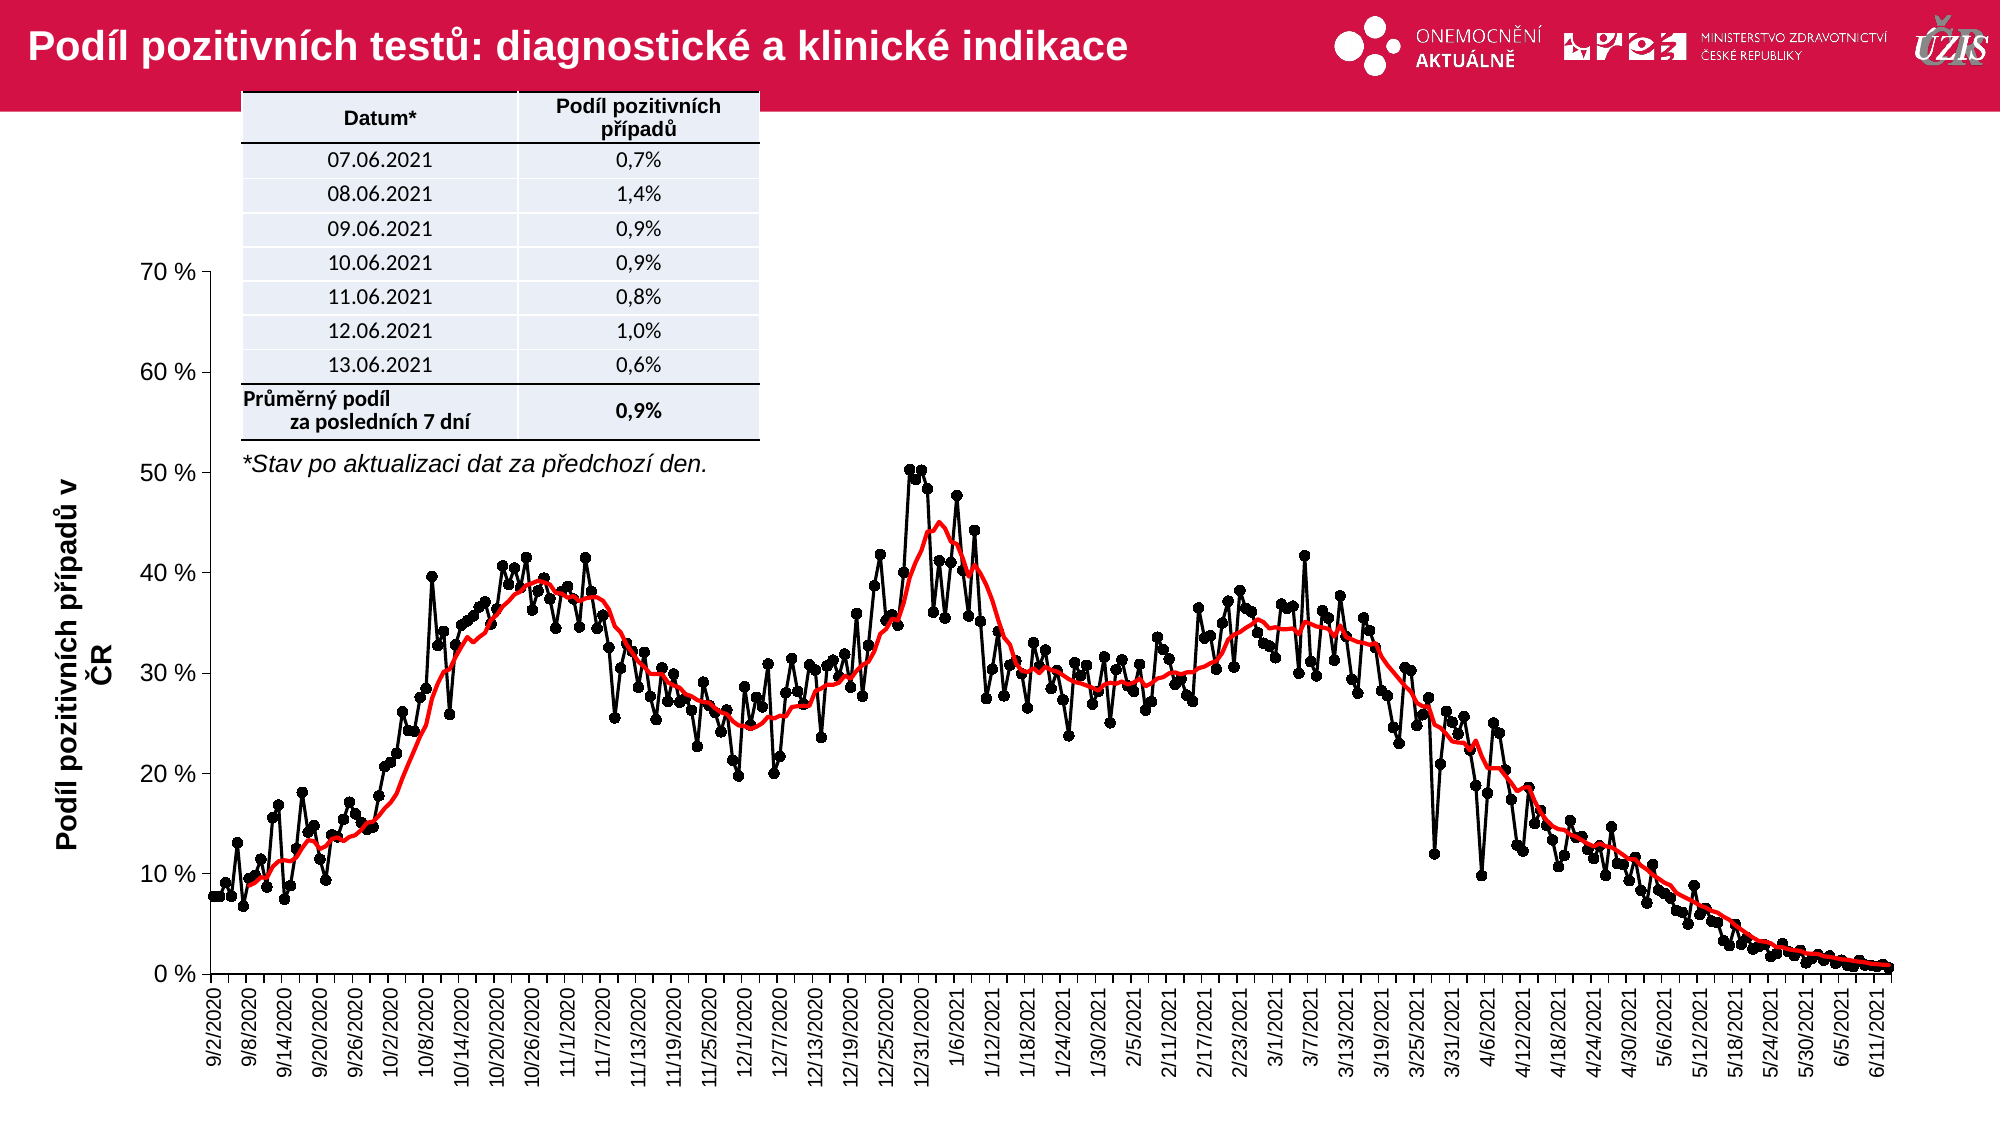

# Podíl pozitivních testů: diagnostické a klinické indikace
| Datum\* | Podíl pozitivních případů |
| --- | --- |
| 07.06.2021 | 0,7% |
| 08.06.2021 | 1,4% |
| 09.06.2021 | 0,9% |
| 10.06.2021 | 0,9% |
| 11.06.2021 | 0,8% |
| 12.06.2021 | 1,0% |
| 13.06.2021 | 0,6% |
| Průměrný podíl za posledních 7 dní | 0,9% |

### Chart

| Category |  |
|---|---|
| 44076 | 0.0777333817653469 |
| 44077 | 0.07717817304793488 |
| 44078 | 0.09112792297111416 |
| 44079 | 0.07757234726688103 |
| 44080 | 0.13089937666963491 |
| 44081 | 0.06775186977562693 |
| 44082 | 0.09568560444254592 |
| 44083 | 0.0986433662911014 |
| 44084 | 0.11461826790293944 |
| 44085 | 0.08690367669401398 |
| 44086 | 0.15590370653419947 |
| 44087 | 0.1685785536159601 |
| 44088 | 0.07460674157303371 |
| 44089 | 0.08835839404743451 |
| 44090 | 0.12513542795232935 |
| 44091 | 0.18121508379888268 |
| 44092 | 0.14159764894469676 |
| 44093 | 0.14795918367346939 |
| 44094 | 0.11468160377358491 |
| 44095 | 0.09373528026377767 |
| 44096 | 0.13882863340563992 |
| 44097 | 0.13673768459023786 |
| 44098 | 0.1542507513954487 |
| 44099 | 0.17142556105784426 |
| 44100 | 0.15977670488835244 |
| 44101 | 0.1513450292397661 |
| 44102 | 0.1441129461907299 |
| 44103 | 0.1467291045835107 |
| 44104 | 0.1777306468716861 |
| 44105 | 0.2069369809477284 |
| 44106 | 0.2112353109773574 |
| 44107 | 0.21999151703661812 |
| 44108 | 0.2613818960899839 |
| 44109 | 0.24260596974240153 |
| 44110 | 0.24212652648976218 |
| 44111 | 0.2758591285068645 |
| 44112 | 0.28452855245683933 |
| 44113 | 0.39627384296909657 |
| 44114 | 0.32748347957967716 |
| 44115 | 0.34183103833271306 |
| 44116 | 0.25892125892125895 |
| 44117 | 0.3283109156751164 |
| 44118 | 0.34791782343142696 |
| 44119 | 0.3521239038833846 |
| 44120 | 0.3569940476190476 |
| 44121 | 0.36587478346943825 |
| 44122 | 0.37093128390596747 |
| 44123 | 0.3490617723599507 |
| 44124 | 0.36410605030591436 |
| 44125 | 0.4069185252617205 |
| 44126 | 0.3883675780618023 |
| 44127 | 0.40471985872531707 |
| 44128 | 0.3850948033707865 |
| 44129 | 0.4152630665046015 |
| 44130 | 0.3630096085988817 |
| 44131 | 0.3820171438993252 |
| 44132 | 0.3948058878463112 |
| 44133 | 0.37412059217057275 |
| 44134 | 0.3448455915261823 |
| 44135 | 0.38155126009297774 |
| 44136 | 0.386411500778317 |
| 44137 | 0.3739665787159191 |
| 44138 | 0.3460141230254296 |
| 44139 | 0.4149654491609082 |
| 44140 | 0.3816072908036454 |
| 44141 | 0.34462970493877365 |
| 44142 | 0.35781425364758696 |
| 44143 | 0.3255985811409991 |
| 44144 | 0.2553785403050109 |
| 44145 | 0.30509596293845137 |
| 44146 | 0.329608621667612 |
| 44147 | 0.3217175256418424 |
| 44148 | 0.2858381323920986 |
| 44149 | 0.32085496920661755 |
| 44150 | 0.27688243064729195 |
| 44151 | 0.2535416498016676 |
| 44152 | 0.3054005934718101 |
| 44153 | 0.27193053639535825 |
| 44154 | 0.29917764354850446 |
| 44155 | 0.27104082718771383 |
| 44156 | 0.2751504729148753 |
| 44157 | 0.2630025820730358 |
| 44158 | 0.22691175158383153 |
| 44159 | 0.29103590393912976 |
| 44160 | 0.26794871794871794 |
| 44161 | 0.2609587562081624 |
| 44162 | 0.24148731938971404 |
| 44163 | 0.263218171406757 |
| 44164 | 0.21320017368649588 |
| 44165 | 0.1975010960105217 |
| 44166 | 0.2864487341158211 |
| 44167 | 0.24798349277809043 |
| 44168 | 0.2759375 |
| 44169 | 0.26637977407208174 |
| 44170 | 0.3091343503032531 |
| 44171 | 0.2001527883880825 |
| 44172 | 0.2170505591130651 |
| 44173 | 0.2803746063318415 |
| 44174 | 0.3146131805157593 |
| 44175 | 0.2817887011435399 |
| 44176 | 0.2690465152217586 |
| 44177 | 0.30836665641341127 |
| 44178 | 0.30308422301304866 |
| 44179 | 0.2358621889681573 |
| 44180 | 0.3072923792584485 |
| 44181 | 0.31301048298925976 |
| 44182 | 0.29653808110781404 |
| 44183 | 0.31908886750080206 |
| 44184 | 0.2860767522993974 |
| 44185 | 0.35940366972477067 |
| 44186 | 0.27694871051869024 |
| 44187 | 0.3276994777921276 |
| 44188 | 0.38708704178609143 |
| 44189 | 0.41828087167070216 |
| 44190 | 0.3524296675191816 |
| 44191 | 0.35822376581493426 |
| 44192 | 0.3478630661280034 |
| 44193 | 0.4005119325453587 |
| 44194 | 0.502913914636177 |
| 44195 | 0.4930868167202572 |
| 44196 | 0.5022761760242792 |
| 44197 | 0.4838255977496484 |
| 44198 | 0.36076861489191353 |
| 44199 | 0.4120634920634921 |
| 44200 | 0.35488950120901985 |
| 44201 | 0.4102737259139204 |
| 44202 | 0.4770859518514938 |
| 44203 | 0.40242910864925296 |
| 44204 | 0.35698746503677614 |
| 44205 | 0.4423783783783784 |
| 44206 | 0.3515737502571487 |
| 44207 | 0.2747016857124818 |
| 44208 | 0.30409495548961424 |
| 44209 | 0.3417882054533925 |
| 44210 | 0.2773818181818182 |
| 44211 | 0.3080360259722125 |
| 44212 | 0.3122000872473462 |
| 44213 | 0.2994620442319187 |
| 44214 | 0.26532072172323345 |
| 44215 | 0.33036419797428346 |
| 44216 | 0.30662983425414364 |
| 44217 | 0.32308517293770667 |
| 44218 | 0.28455876994826207 |
| 44219 | 0.3025325119780972 |
| 44220 | 0.27335075114304375 |
| 44221 | 0.23751240489579886 |
| 44222 | 0.3105193661971831 |
| 44223 | 0.29743739505001093 |
| 44224 | 0.3078059591233686 |
| 44225 | 0.2691174303816119 |
| 44226 | 0.28167045255984624 |
| 44227 | 0.31619447359216507 |
| 44228 | 0.25045856261464067 |
| 44229 | 0.30348509993506023 |
| 44230 | 0.3133281371784879 |
| 44231 | 0.2873395341686525 |
| 44232 | 0.2818558531892852 |
| 44233 | 0.3089458496010864 |
| 44234 | 0.26312130691692737 |
| 44235 | 0.27168636072181 |
| 44236 | 0.33591600289645185 |
| 44237 | 0.32350352112676056 |
| 44238 | 0.3141341417203486 |
| 44239 | 0.28856977918891613 |
| 44240 | 0.2940827524840575 |
| 44241 | 0.2780984719864177 |
| 44242 | 0.2716739588397342 |
| 44243 | 0.36501368642179643 |
| 44244 | 0.335032872668724 |
| 44245 | 0.3373372107725376 |
| 44246 | 0.3038502171616387 |
| 44247 | 0.34992458521870284 |
| 44248 | 0.3717688062735986 |
| 44249 | 0.3061731712232149 |
| 44250 | 0.3825343577534899 |
| 44251 | 0.36466826538768987 |
| 44252 | 0.36108705067128627 |
| 44253 | 0.34031654971059777 |
| 44254 | 0.3299098721442046 |
| 44255 | 0.3269717176362382 |
| 44256 | 0.31536221106773255 |
| 44257 | 0.36882370139362636 |
| 44258 | 0.36449801679287075 |
| 44259 | 0.3668081093823668 |
| 44260 | 0.29993461093506363 |
| 44261 | 0.4170285714285714 |
| 44262 | 0.31155895297660413 |
| 44263 | 0.29723039871554724 |
| 44264 | 0.362368949364265 |
| 44265 | 0.3548529007423701 |
| 44266 | 0.31292347858519304 |
| 44267 | 0.3771316745876433 |
| 44268 | 0.3367121507472385 |
| 44269 | 0.29392298435619735 |
| 44270 | 0.2800189843379212 |
| 44271 | 0.35505445075757575 |
| 44272 | 0.3423104181431609 |
| 44273 | 0.3254183950793878 |
| 44274 | 0.282520757930594 |
| 44275 | 0.2775582504428396 |
| 44276 | 0.24600638977635783 |
| 44277 | 0.2299778410889522 |
| 44278 | 0.3056754282725252 |
| 44279 | 0.3027845777233782 |
| 44280 | 0.24777265745007682 |
| 44281 | 0.2585017449882315 |
| 44282 | 0.2754702194357367 |
| 44283 | 0.11980376968758069 |
| 44284 | 0.209375 |
| 44285 | 0.26205083260297984 |
| 44286 | 0.2511590077267182 |
| 44287 | 0.23934276586033776 |
| 44288 | 0.2568079350766456 |
| 44289 | 0.2233910891089109 |
| 44290 | 0.18802062673542244 |
| 44291 | 0.09824382794604225 |
| 44292 | 0.18043959788720396 |
| 44293 | 0.25031162355874104 |
| 44294 | 0.2402019002375297 |
| 44295 | 0.20358306188925082 |
| 44296 | 0.1740571902196436 |
| 44297 | 0.12866015971606035 |
| 44298 | 0.12262066621346022 |
| 44299 | 0.18631112655259272 |
| 44300 | 0.150120831319478 |
| 44301 | 0.1632867132867133 |
| 44302 | 0.1482202128877189 |
| 44303 | 0.13376455368693402 |
| 44304 | 0.10707547169811321 |
| 44305 | 0.11829025844930417 |
| 44306 | 0.15304264494489697 |
| 44307 | 0.13616219809439398 |
| 44308 | 0.13745144718706928 |
| 44309 | 0.12409208420534286 |
| 44310 | 0.11519099792715427 |
| 44311 | 0.12792792792792793 |
| 44312 | 0.09840755220749499 |
| 44313 | 0.14676781002638523 |
| 44314 | 0.11026380873866447 |
| 44315 | 0.10924268086135978 |
| 44316 | 0.09317322659550811 |
| 44317 | 0.116551357104843 |
| 44318 | 0.08360836083608361 |
| 44319 | 0.07097865939644636 |
| 44320 | 0.10922704250165162 |
| 44321 | 0.08389071533839701 |
| 44322 | 0.0804333970681963 |
| 44323 | 0.0758082497212932 |
| 44324 | 0.06334501752628943 |
| 44325 | 0.06170212765957447 |
| 44326 | 0.05003868970853753 |
| 44327 | 0.08847836655323287 |
| 44328 | 0.059285533316442866 |
| 44329 | 0.06574640671694891 |
| 44330 | 0.0528840085826076 |
| 44331 | 0.05131922296317773 |
| 44332 | 0.033406352683461114 |
| 44333 | 0.02858181818181818 |
| 44334 | 0.04970701151747828 |
| 44335 | 0.02998274374460742 |
| 44336 | 0.03673527730131504 |
| 44337 | 0.02515991471215352 |
| 44338 | 0.027786259541984732 |
| 44339 | 0.029411764705882353 |
| 44340 | 0.017564221603218817 |
| 44341 | 0.02074509464949434 |
| 44342 | 0.03044341495698213 |
| 44343 | 0.022579457602159774 |
| 44344 | 0.018394471026049974 |
| 44345 | 0.023809523809523808 |
| 44346 | 0.011302475780409042 |
| 44347 | 0.015605493133583021 |
| 44348 | 0.019461934745277618 |
| 44349 | 0.013890675241157556 |
| 44350 | 0.01813919052319842 |
| 44351 | 0.010835734870317002 |
| 44352 | 0.013974096796182686 |
| 44353 | 0.009041591320072333 |
| 44354 | 0.00740529763600114 |
| 44355 | 0.013901857039111941 |
| 44356 | 0.009135730858468678 |
| 44357 | 0.008974133380256906 |
| 44358 | 0.007891072257465574 |
| 44359 | 0.009813542688910697 |
| 44360 | 0.006430868167202572 |
|  | None |
|  | None |
|  | None |
|  | None |
|  | None |
|  | None |
|  | None |
|  | None |
|  | None |
|  | None |
|  | None |
|  | None |
|  | None |
|  | None |
|  | None |
|  | None |
|  | None |
|  | None |
|  | None |
|  | None |
|  | None |
|  | None |
|  | None |
|  | None |
|  | None |
|  | None |
|  | None |
|  | None |
|  | None |
|  | None |
|  | None |
|  | None |
|  | None |
|  | None |
|  | None |
|  | None |
|  | None |
|  | None |
|  | None |
|  | None |
|  | None |
|  | None |
|  | None |
|  | None |
|  | None |
|  | None |
|  | None |
|  | None |
|  | None |
|  | None |
|  | None |
|  | None |
|  | None |
|  | None |
|  | None |
|  | None |
|  | None |
|  | None |
|  | None |
|  | None |
|  | None |
|  | None |
|  | None |
|  | None |
|  | None |
|  | None |
|  | None |
|  | None |
|  | None |
|  | None |
|  | None |
|  | None |
|  | None |
|  | None |
|  | None |
|  | None |
|  | None |
|  | None |
|  | None |
|  | None |
|  | None |
|  | None |
|  | None |
|  | None |
|  | None |
|  | None |
|  | None |
|  | None |
|  | None |
|  | None |
|  | None |
|  | None |
|  | None |
|  | None |
|  | None |
|  | None |
|  | None |
|  | None |
|  | None |
|  | None |
|  | None |
|  | None |
|  | None |
|  | None |
|  | None |
|  | None |
|  | None |
|  | None |
|  | None |
|  | None |
|  | None |
|  | None |
|  | None |
|  | None |
|  | None |
|  | None |
|  | None |
|  | None |
|  | None |
|  | None |
|  | None |
|  | None |
|  | None |
|  | None |
|  | None |
|  | None |
|  | None |
|  | None |
|  | None |
|  | None |
|  | None |
|  | None |
|  | None |
|  | None |
|  | None |
|  | None |
|  | None |
|  | None |
|  | None |
|  | None |
|  | None |
|  | None |
|  | None |
|  | None |
|  | None |
|  | None |
|  | None |
|  | None |
|  | None |
|  | None |
|  | None |
|  | None |
|  | None |
|  | None |
|  | None |
|  | None |
|  | None |
|  | None |
|  | None |
|  | None |
|  | None |
|  | None |
|  | None |
|  | None |
|  | None |
|  | None |
|  | None |
|  | None |
|  | None |
|  | None |
|  | None |
|  | None |
|  | None |
|  | None |
|  | None |
|  | None |
|  | None |
|  | None |
|  | None |
|  | None |
|  | None |
|  | None |
|  | None |
|  | None |
|  | None |
|  | None |
|  | None |
|  | None |
|  | None |
|  | None |
|  | None |
|  | None |
|  | None |
|  | None |
|  | None |
|  | None |
|  | None |
|  | None |
|  | None |
|  | None |
|  | None |
|  | None |
|  | None |
|  | None |
|  | None |
|  | None |
|  | None |
|  | None |
*Stav po aktualizaci dat za předchozí den.
Podíl pozitivních případů v ČR